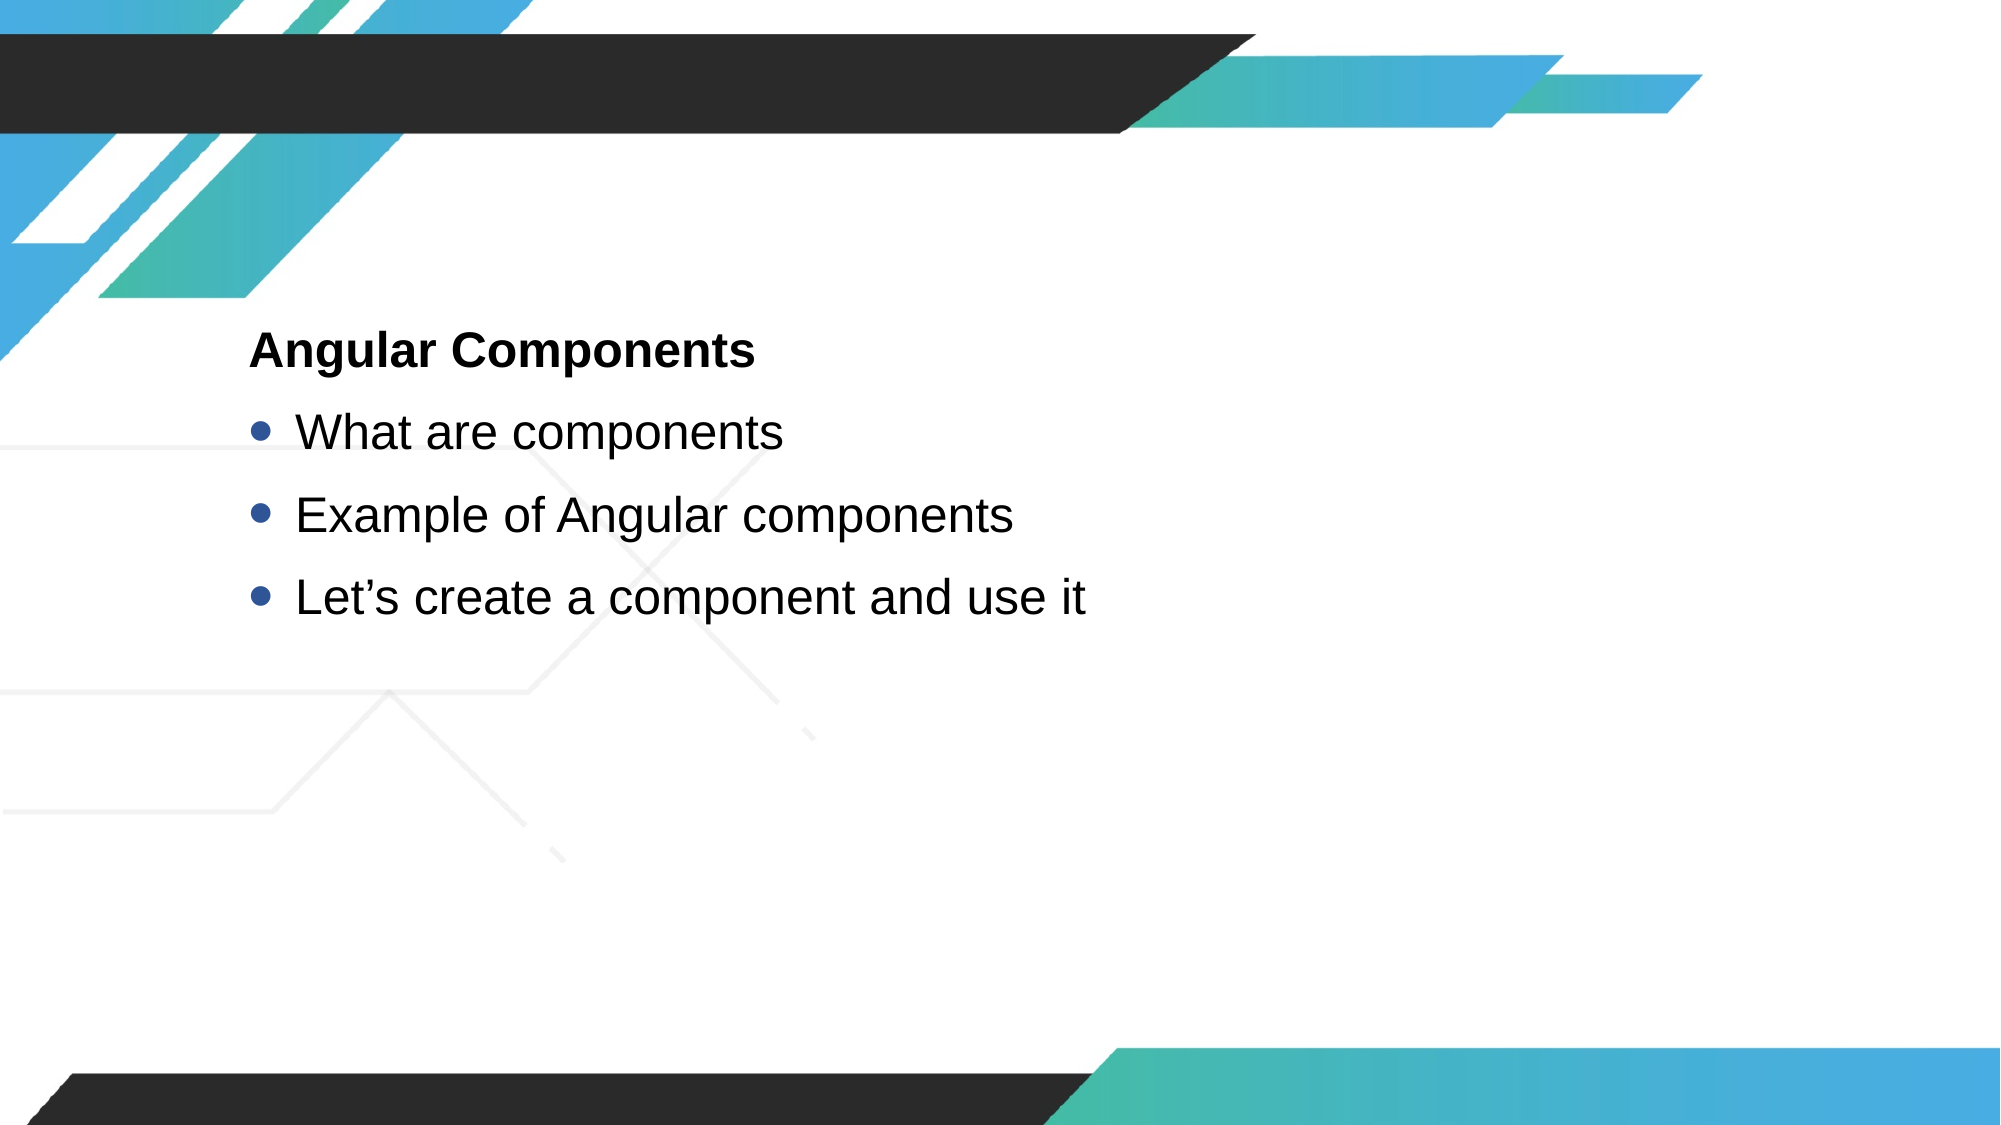

Angular Components
What are components
Example of Angular components
Let’s create a component and use it